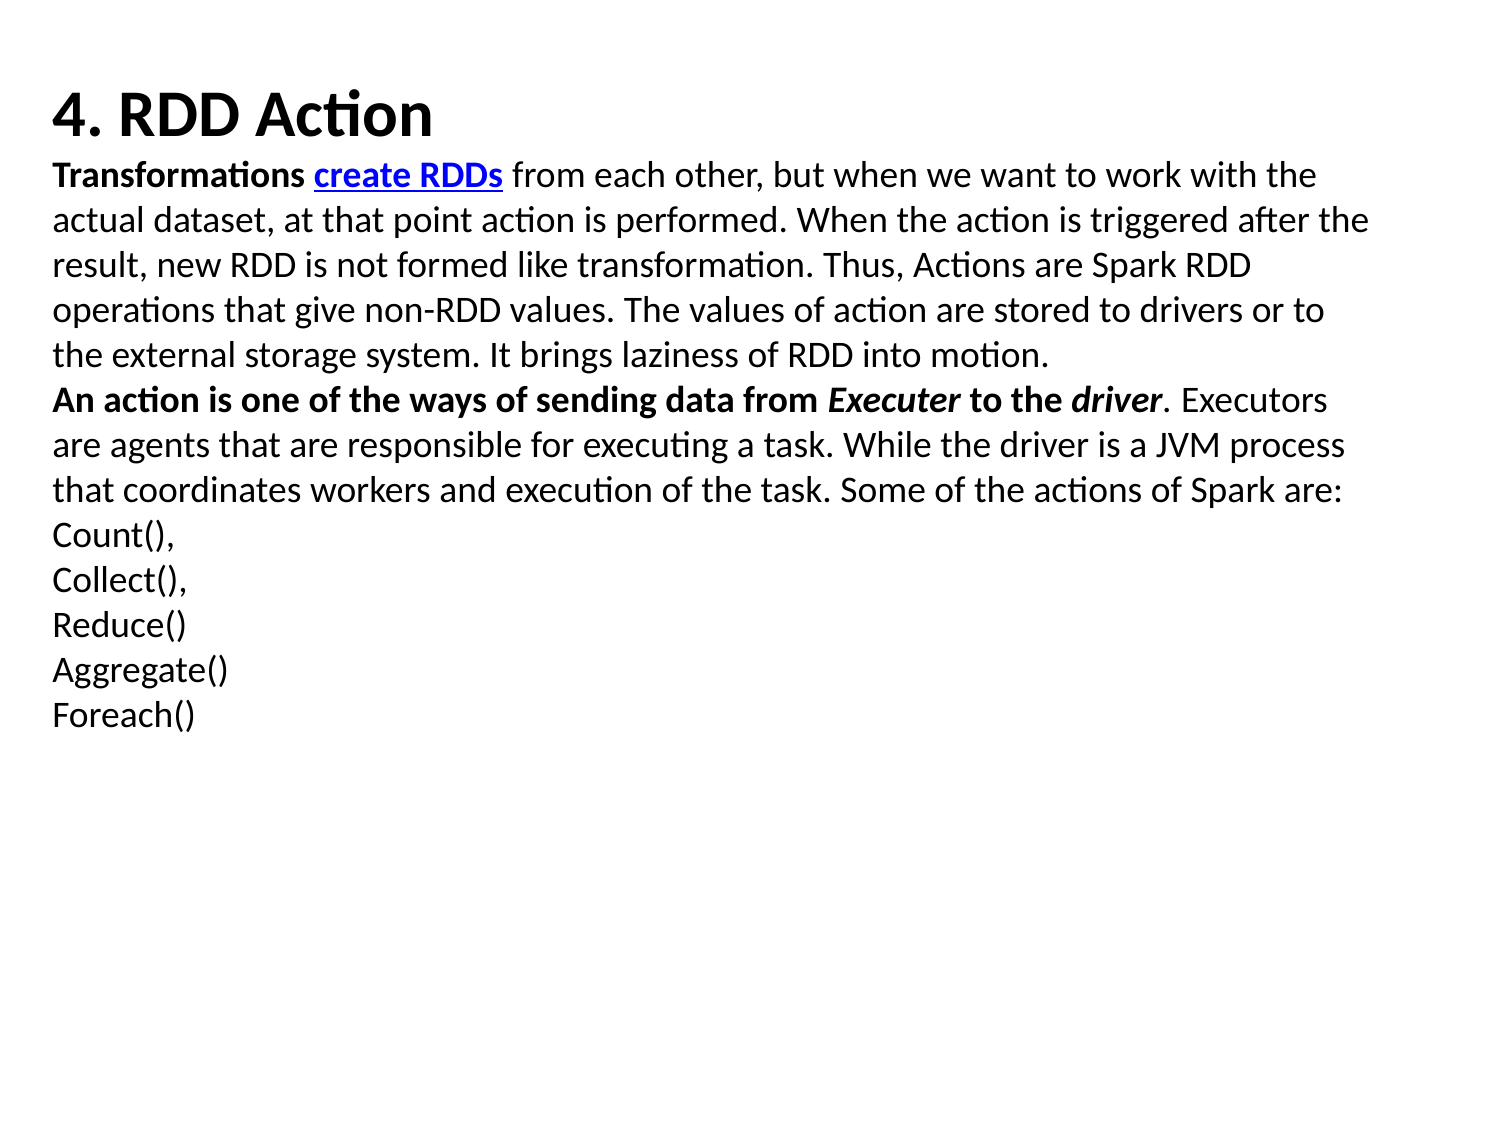

4. RDD Action
Transformations create RDDs from each other, but when we want to work with the actual dataset, at that point action is performed. When the action is triggered after the result, new RDD is not formed like transformation. Thus, Actions are Spark RDD operations that give non-RDD values. The values of action are stored to drivers or to the external storage system. It brings laziness of RDD into motion.
An action is one of the ways of sending data from Executer to the driver. Executors are agents that are responsible for executing a task. While the driver is a JVM process that coordinates workers and execution of the task. Some of the actions of Spark are:
Count(),
Collect(),
Reduce()
Aggregate()
Foreach()